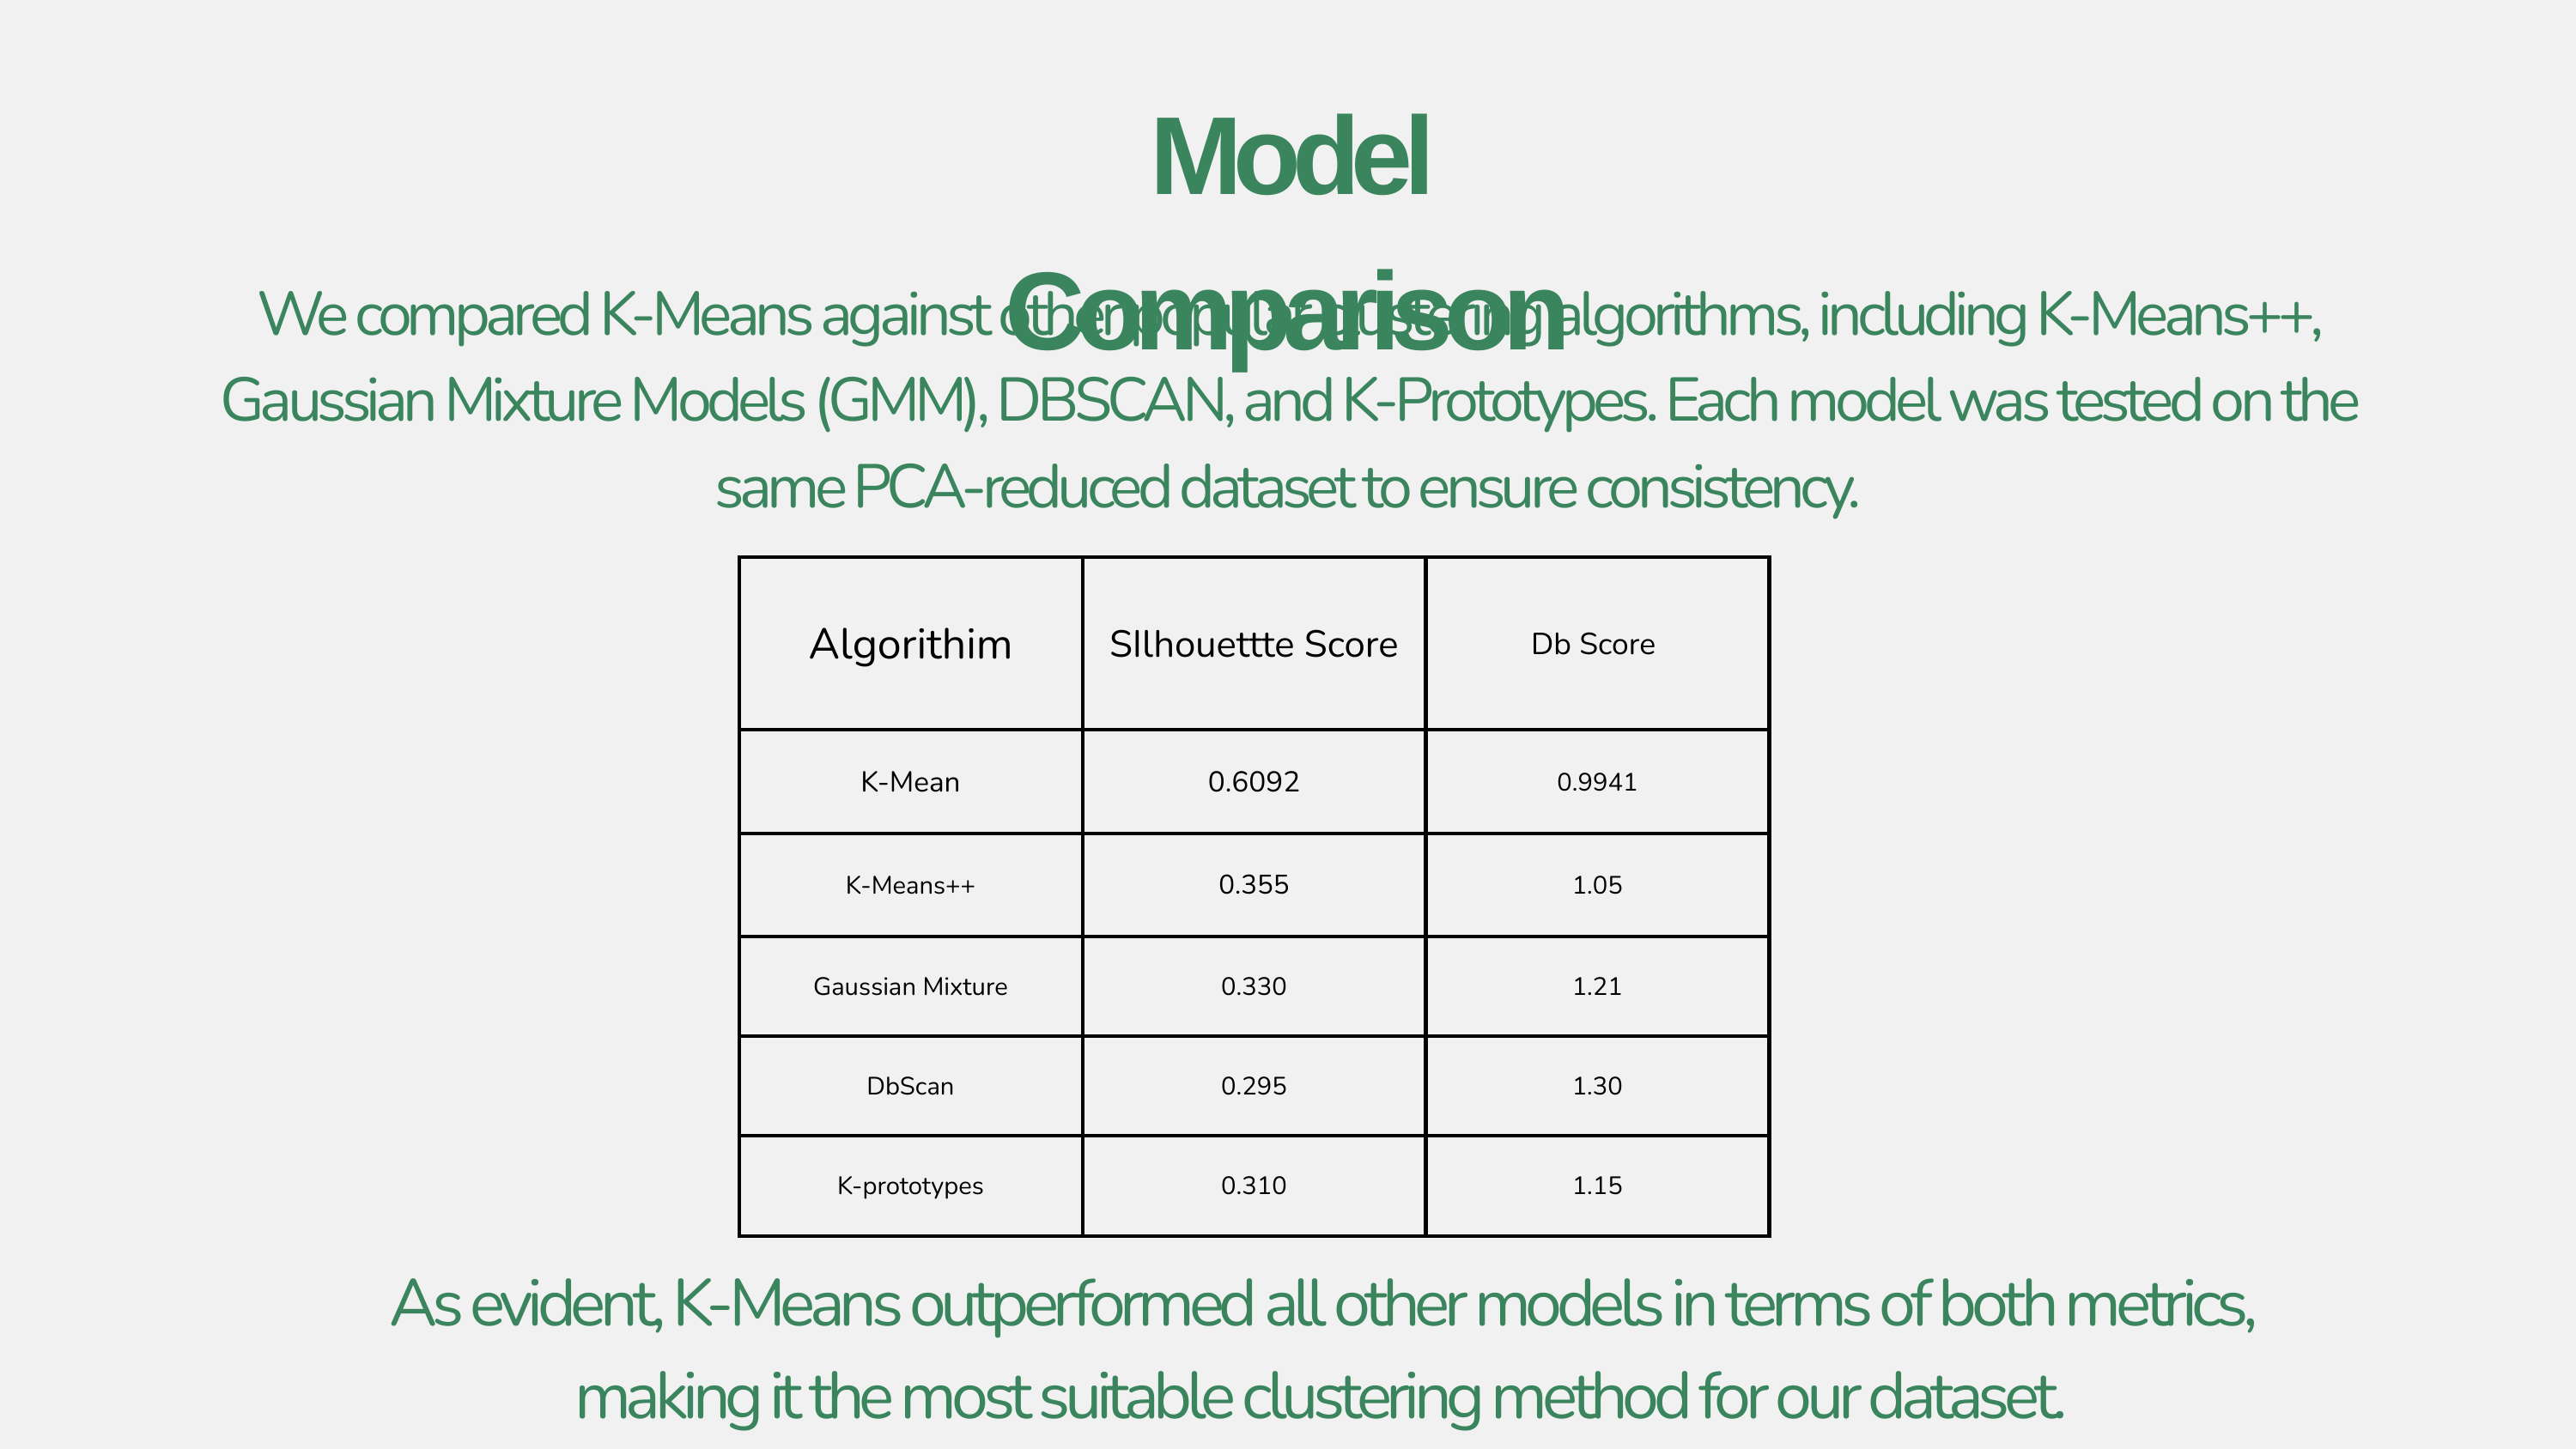

Model Comparison
We compared K-Means against other popular clustering algorithms, including K-Means++, Gaussian Mixture Models (GMM), DBSCAN, and K-Prototypes. Each model was tested on the same PCA-reduced dataset to ensure consistency.

| Algorithim | SIlhouettte Score | Db Score |
| --- | --- | --- |
| K-Mean | 0.6092 | 0.9941 |
| K-Means++ | 0.355 | 1.05 |
| Gaussian Mixture | 0.330 | 1.21 |
| DbScan | 0.295 | 1.30 |
| K-prototypes | 0.310 | 1.15 |
As evident, K-Means outperformed all other models in terms of both metrics, making it the most suitable clustering method for our dataset.